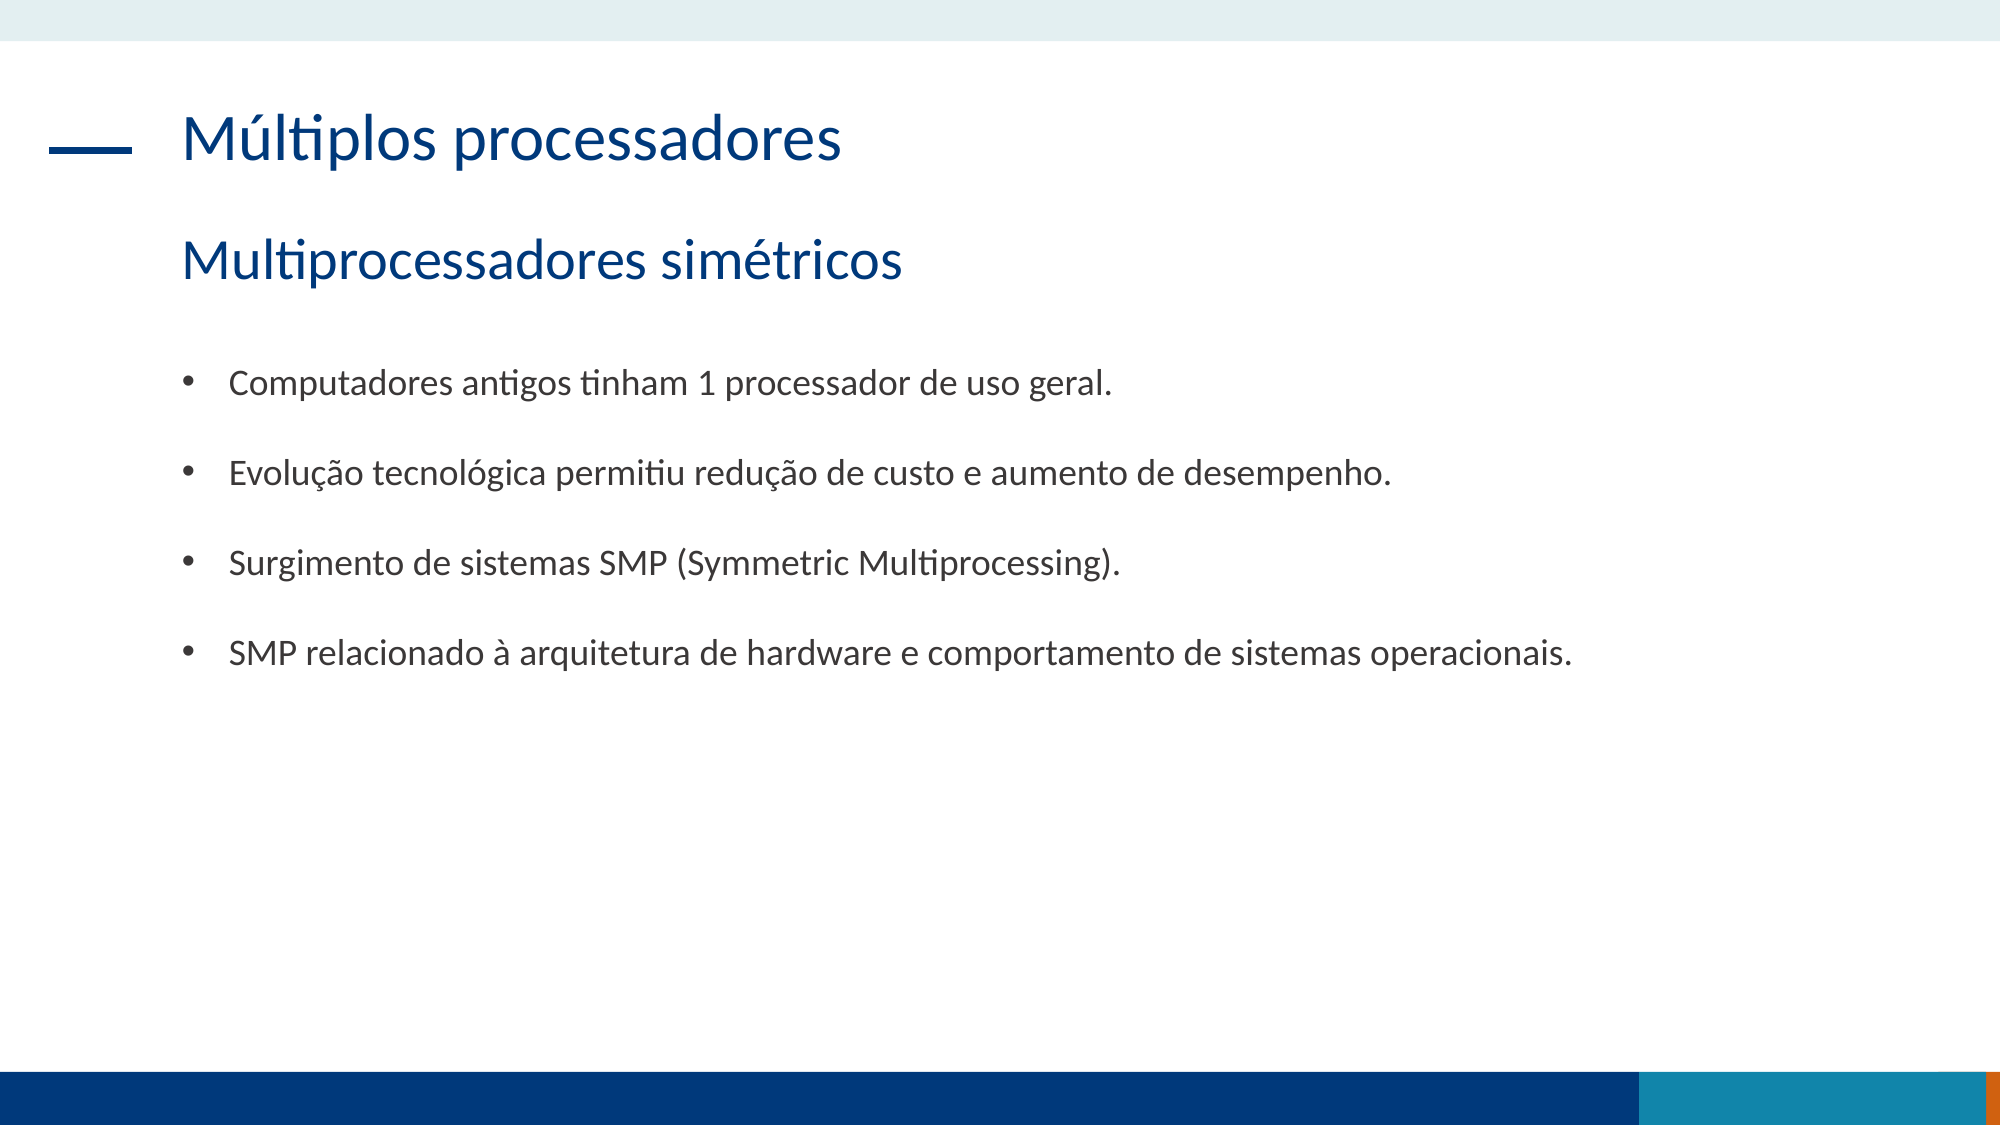

Múltiplos processadores
Multiprocessadores simétricos
Computadores antigos tinham 1 processador de uso geral.

Evolução tecnológica permitiu redução de custo e aumento de desempenho.

Surgimento de sistemas SMP (Symmetric Multiprocessing).

SMP relacionado à arquitetura de hardware e comportamento de sistemas operacionais.